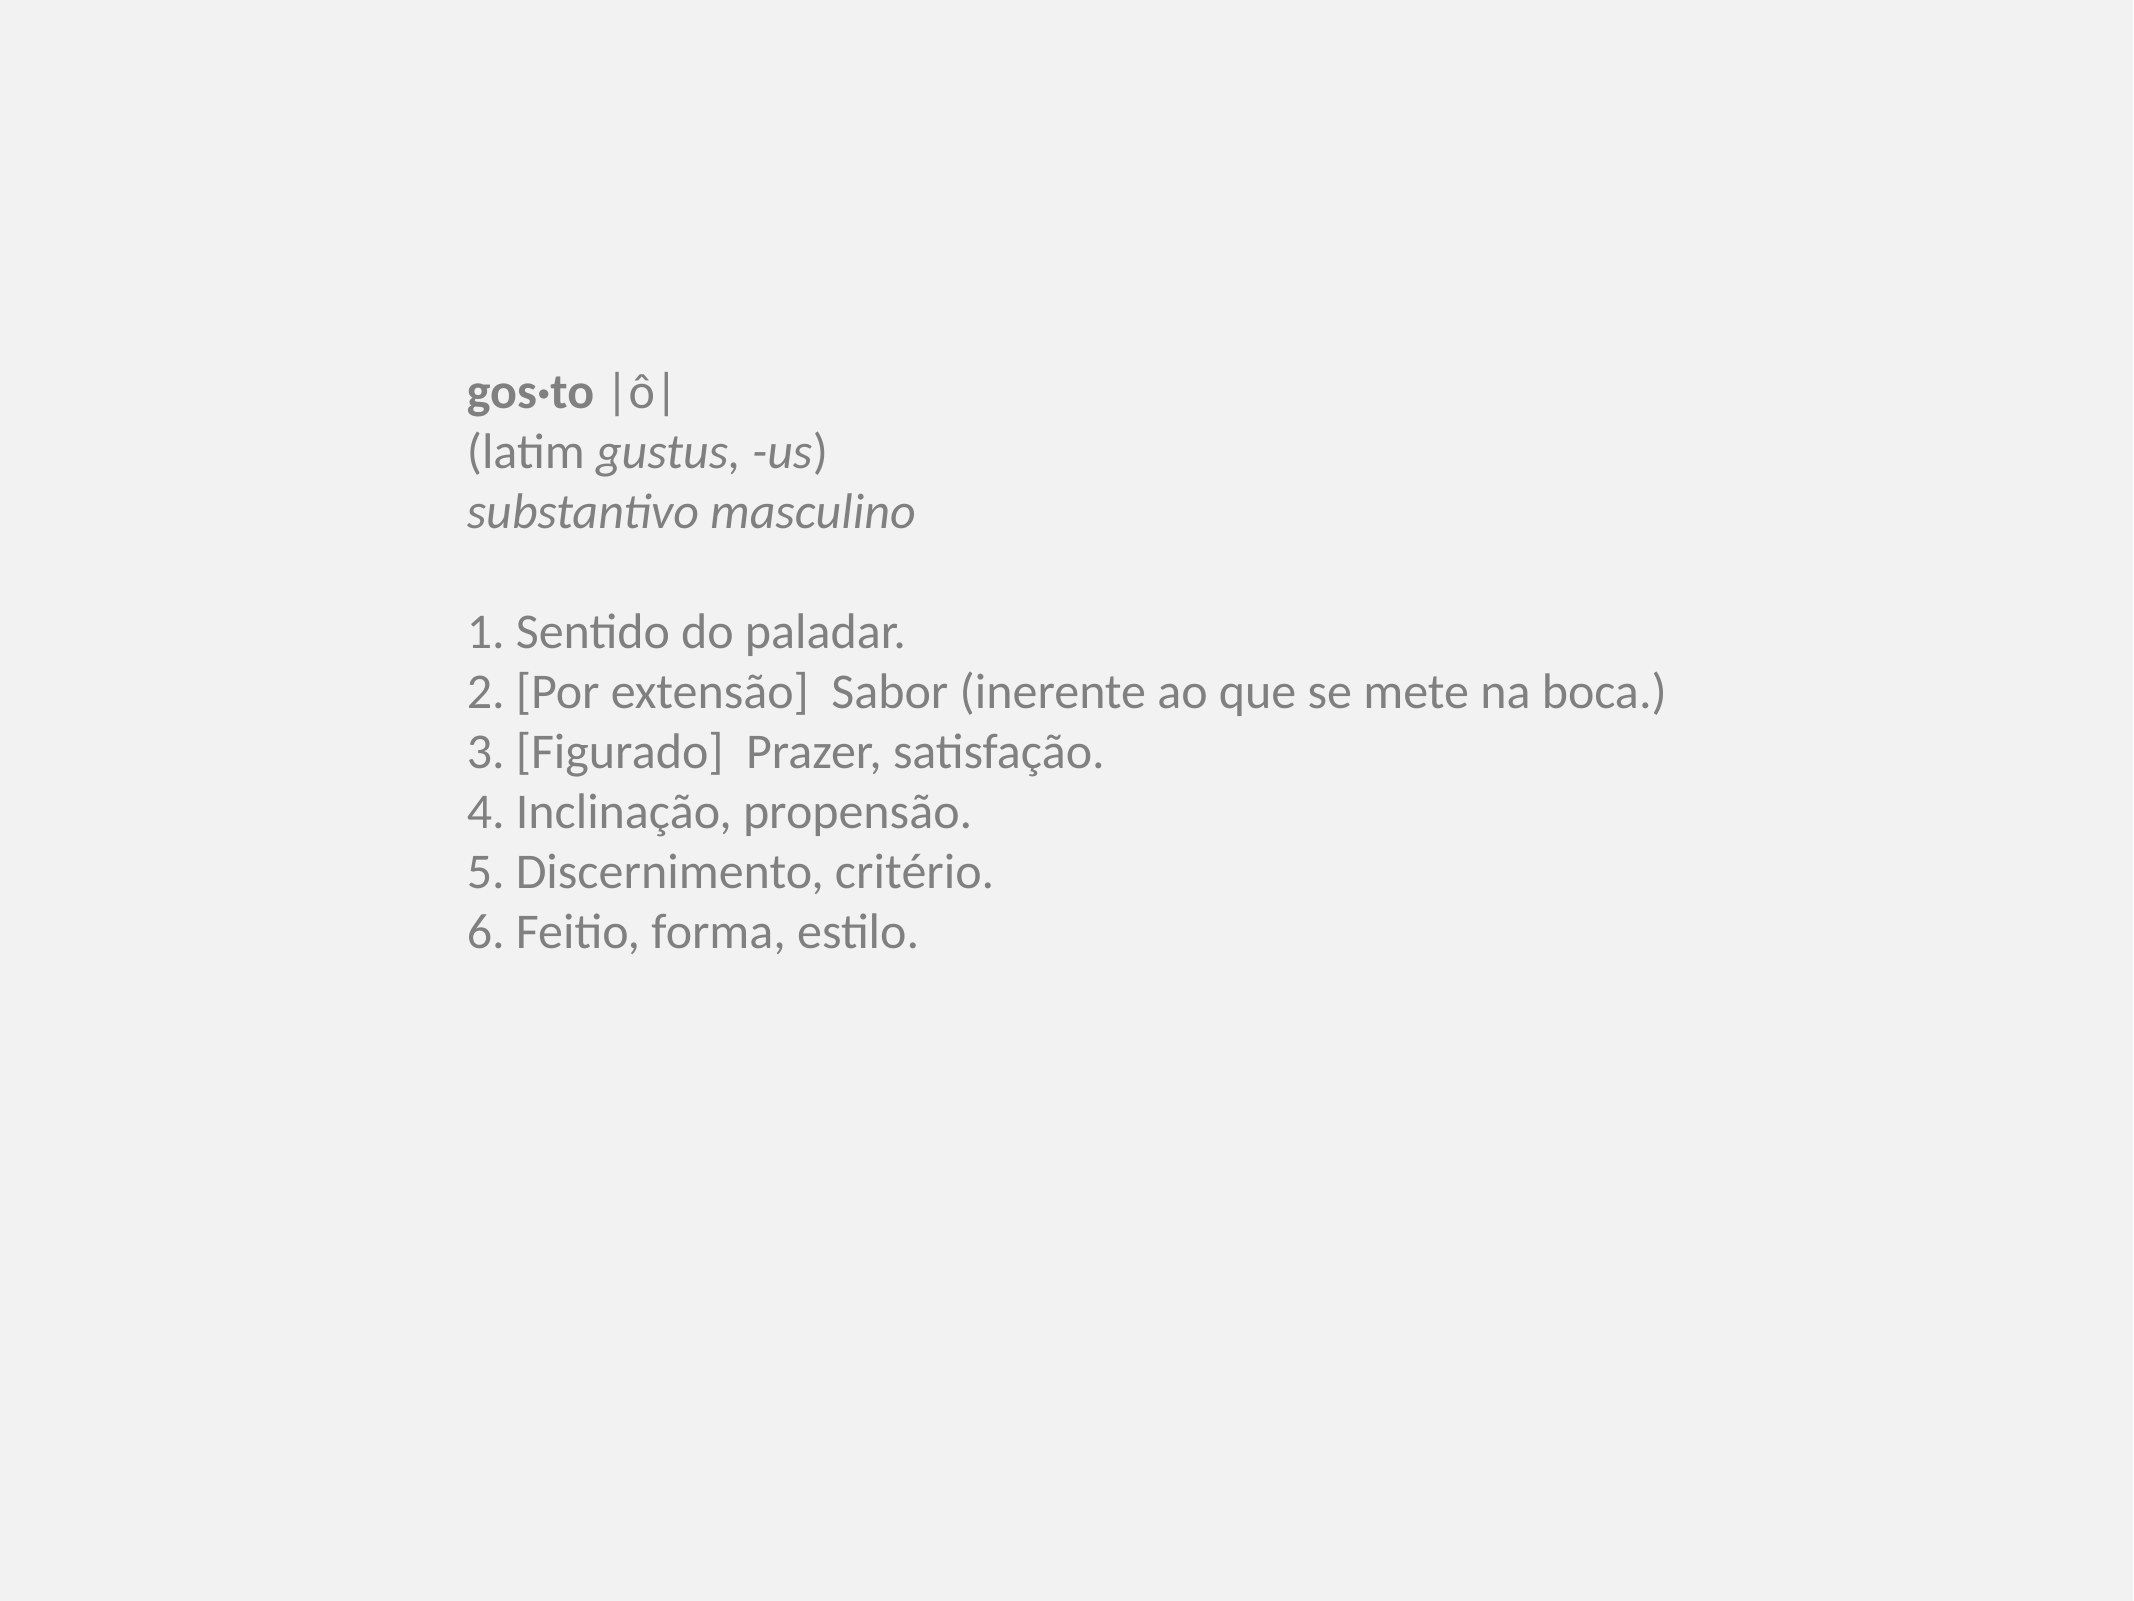

# gos·to |ô|  (latim gustus, -us) substantivo masculino 1. Sentido do paladar. 2. [Por extensão]  Sabor (inerente ao que se mete na boca.) 3. [Figurado]  Prazer, satisfação. 4. Inclinação, propensão. 5. Discernimento, critério. 6. Feitio, forma, estilo.